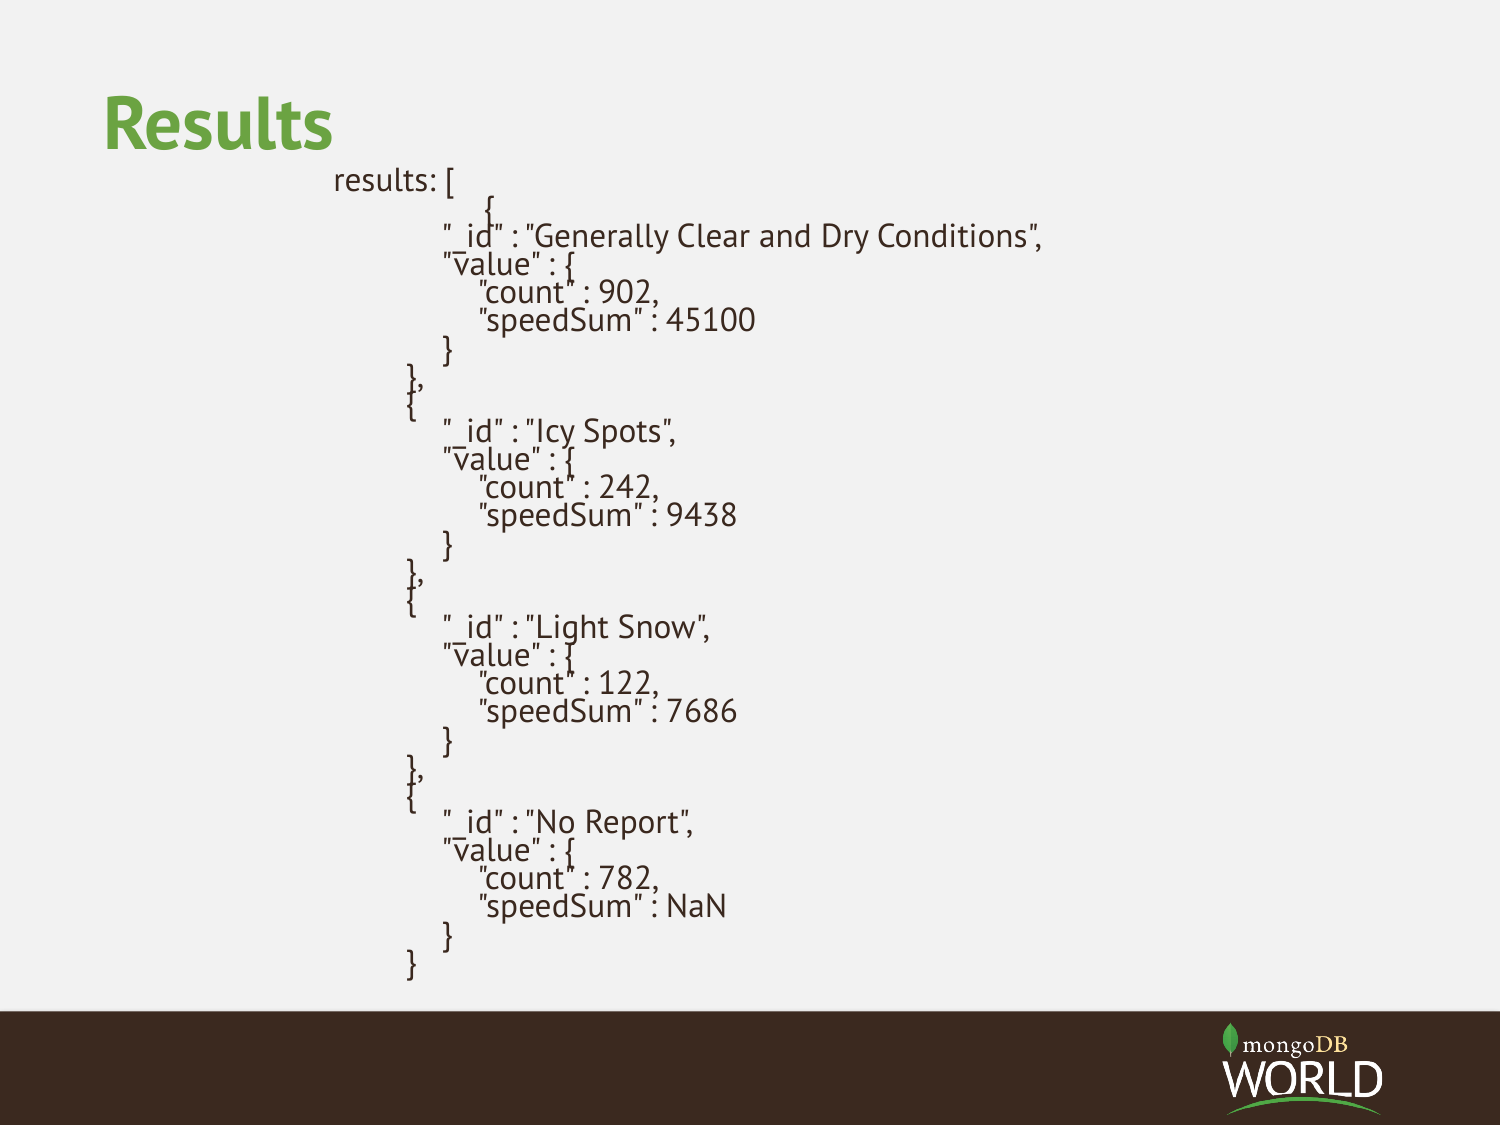

# Results
results: [
	{
            "_id" : "Generally Clear and Dry Conditions",
            "value" : {
                "count" : 902,
                "speedSum" : 45100
            }
        },
        {
            "_id" : "Icy Spots",
            "value" : {
                "count" : 242,
                "speedSum" : 9438
            }
        },
        {
            "_id" : "Light Snow",
            "value" : {
                "count" : 122,
                "speedSum" : 7686
            }
        },
        {
            "_id" : "No Report",
            "value" : {
                "count" : 782,
                "speedSum" : NaN
            }
        }